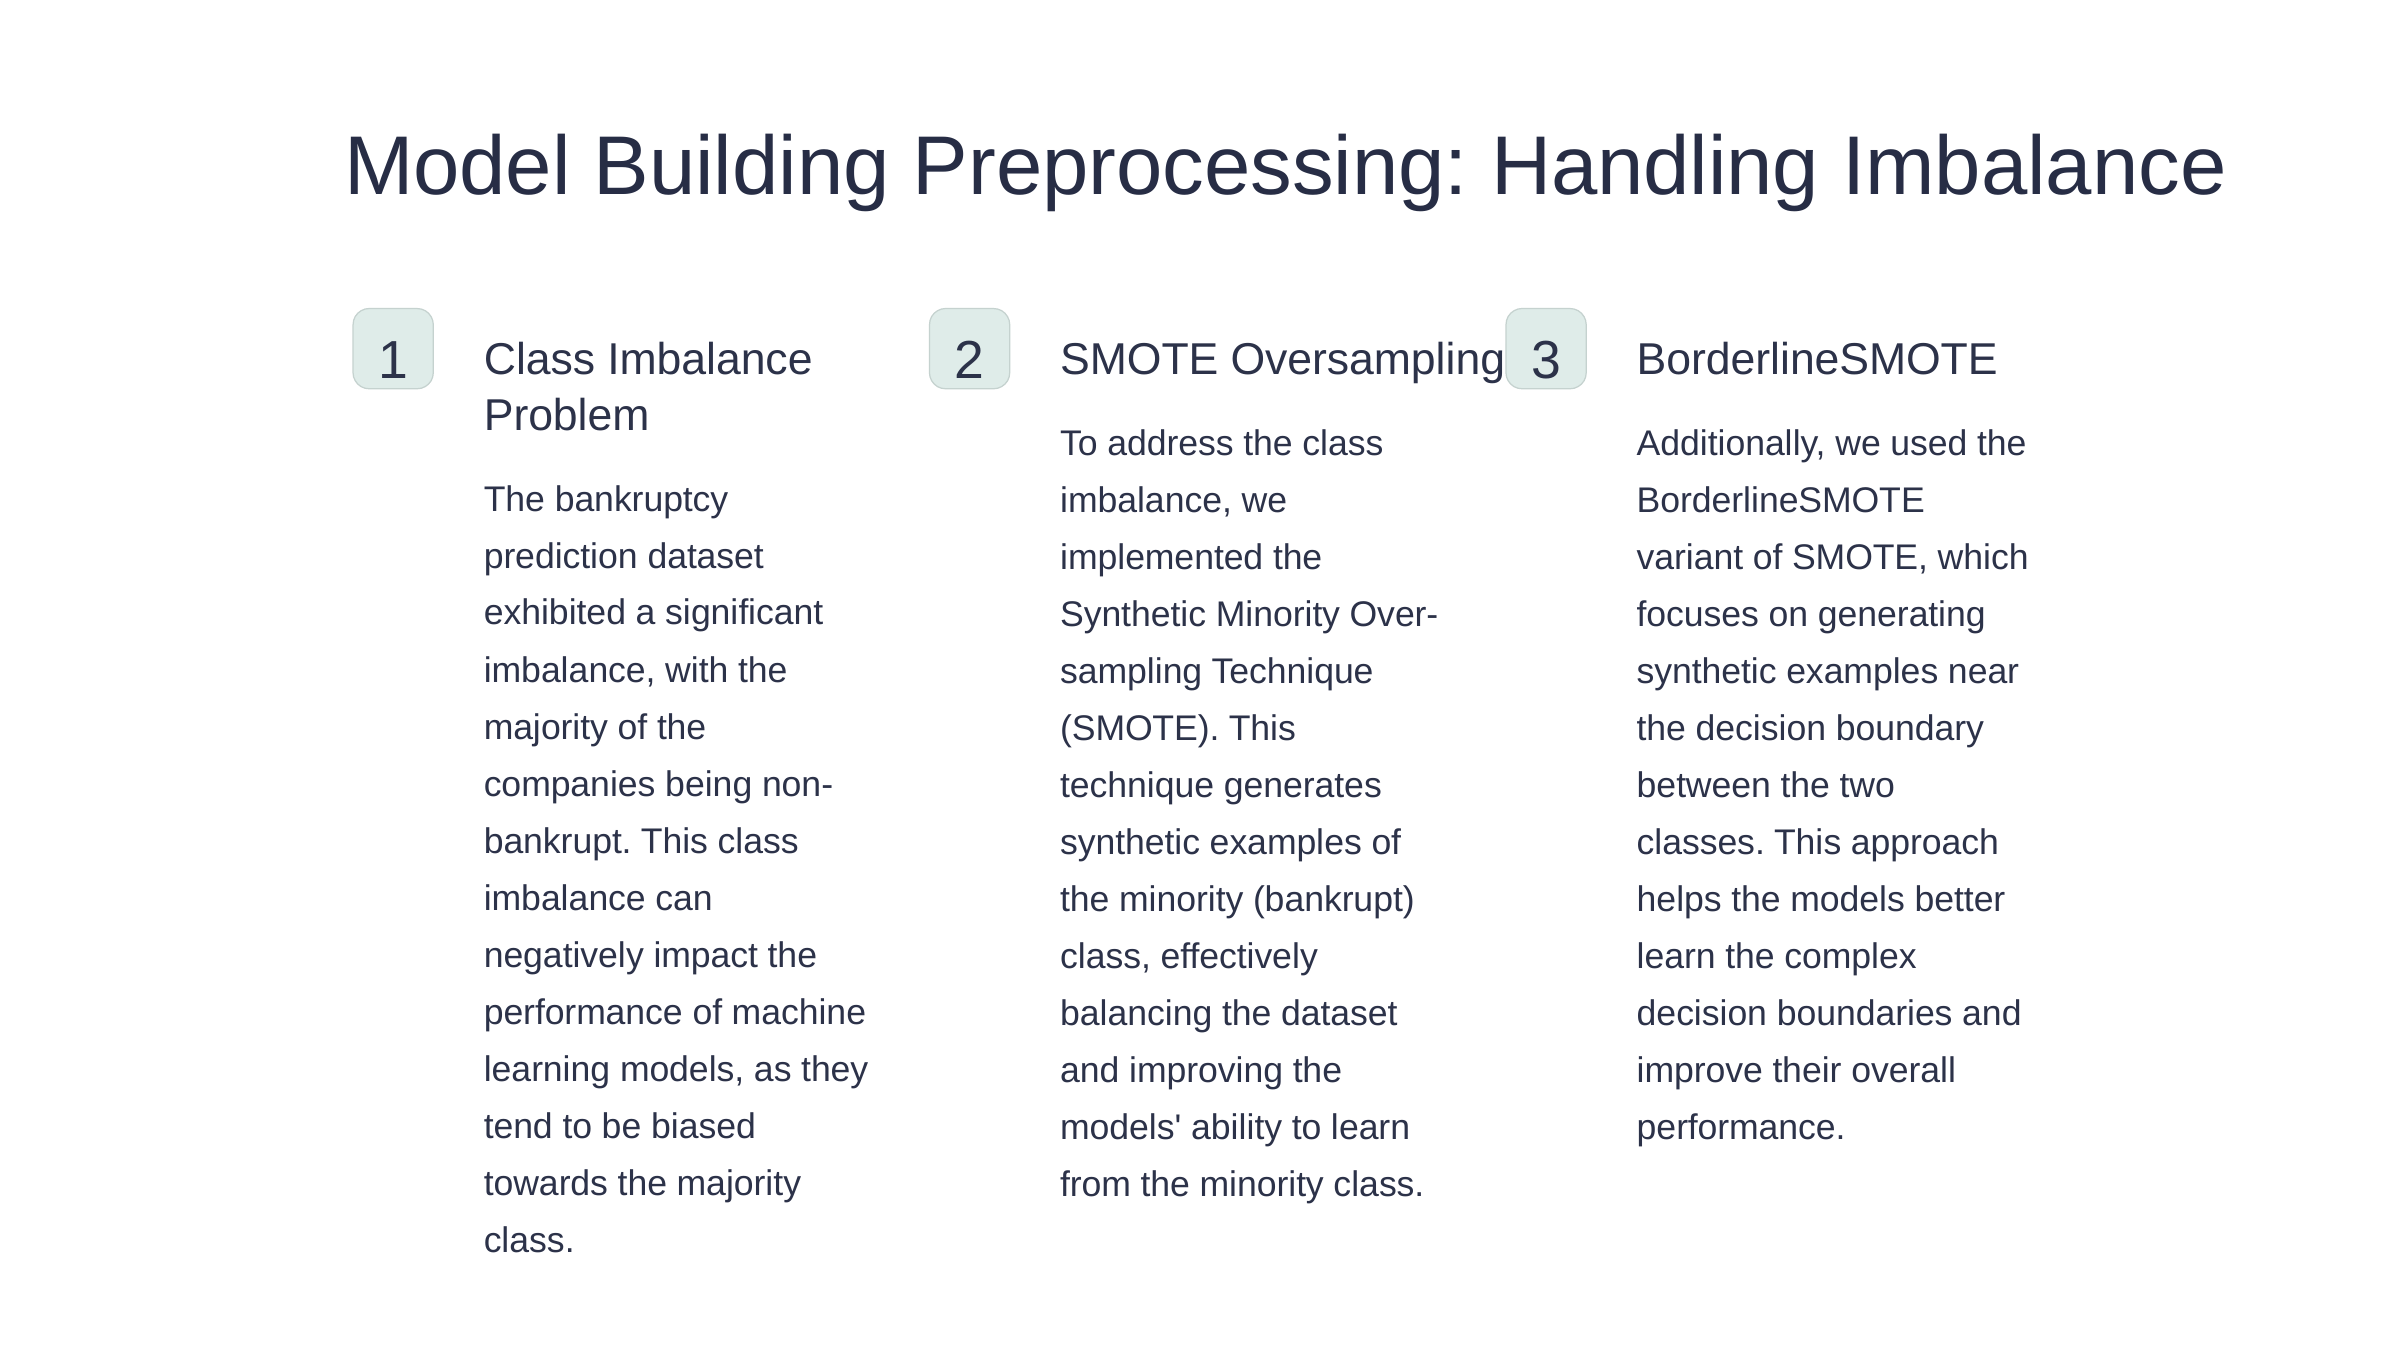

Model Building Preprocessing: Handling Imbalance

1
2
3
Class Imbalance Problem
SMOTE Oversampling
BorderlineSMOTE
To address the class imbalance, we implemented the Synthetic Minority Over-sampling Technique (SMOTE). This technique generates synthetic examples of the minority (bankrupt) class, effectively balancing the dataset and improving the models' ability to learn from the minority class.
Additionally, we used the BorderlineSMOTE variant of SMOTE, which focuses on generating synthetic examples near the decision boundary between the two classes. This approach helps the models better learn the complex decision boundaries and improve their overall performance.
The bankruptcy prediction dataset exhibited a significant imbalance, with the majority of the companies being non-bankrupt. This class imbalance can negatively impact the performance of machine learning models, as they tend to be biased towards the majority class.